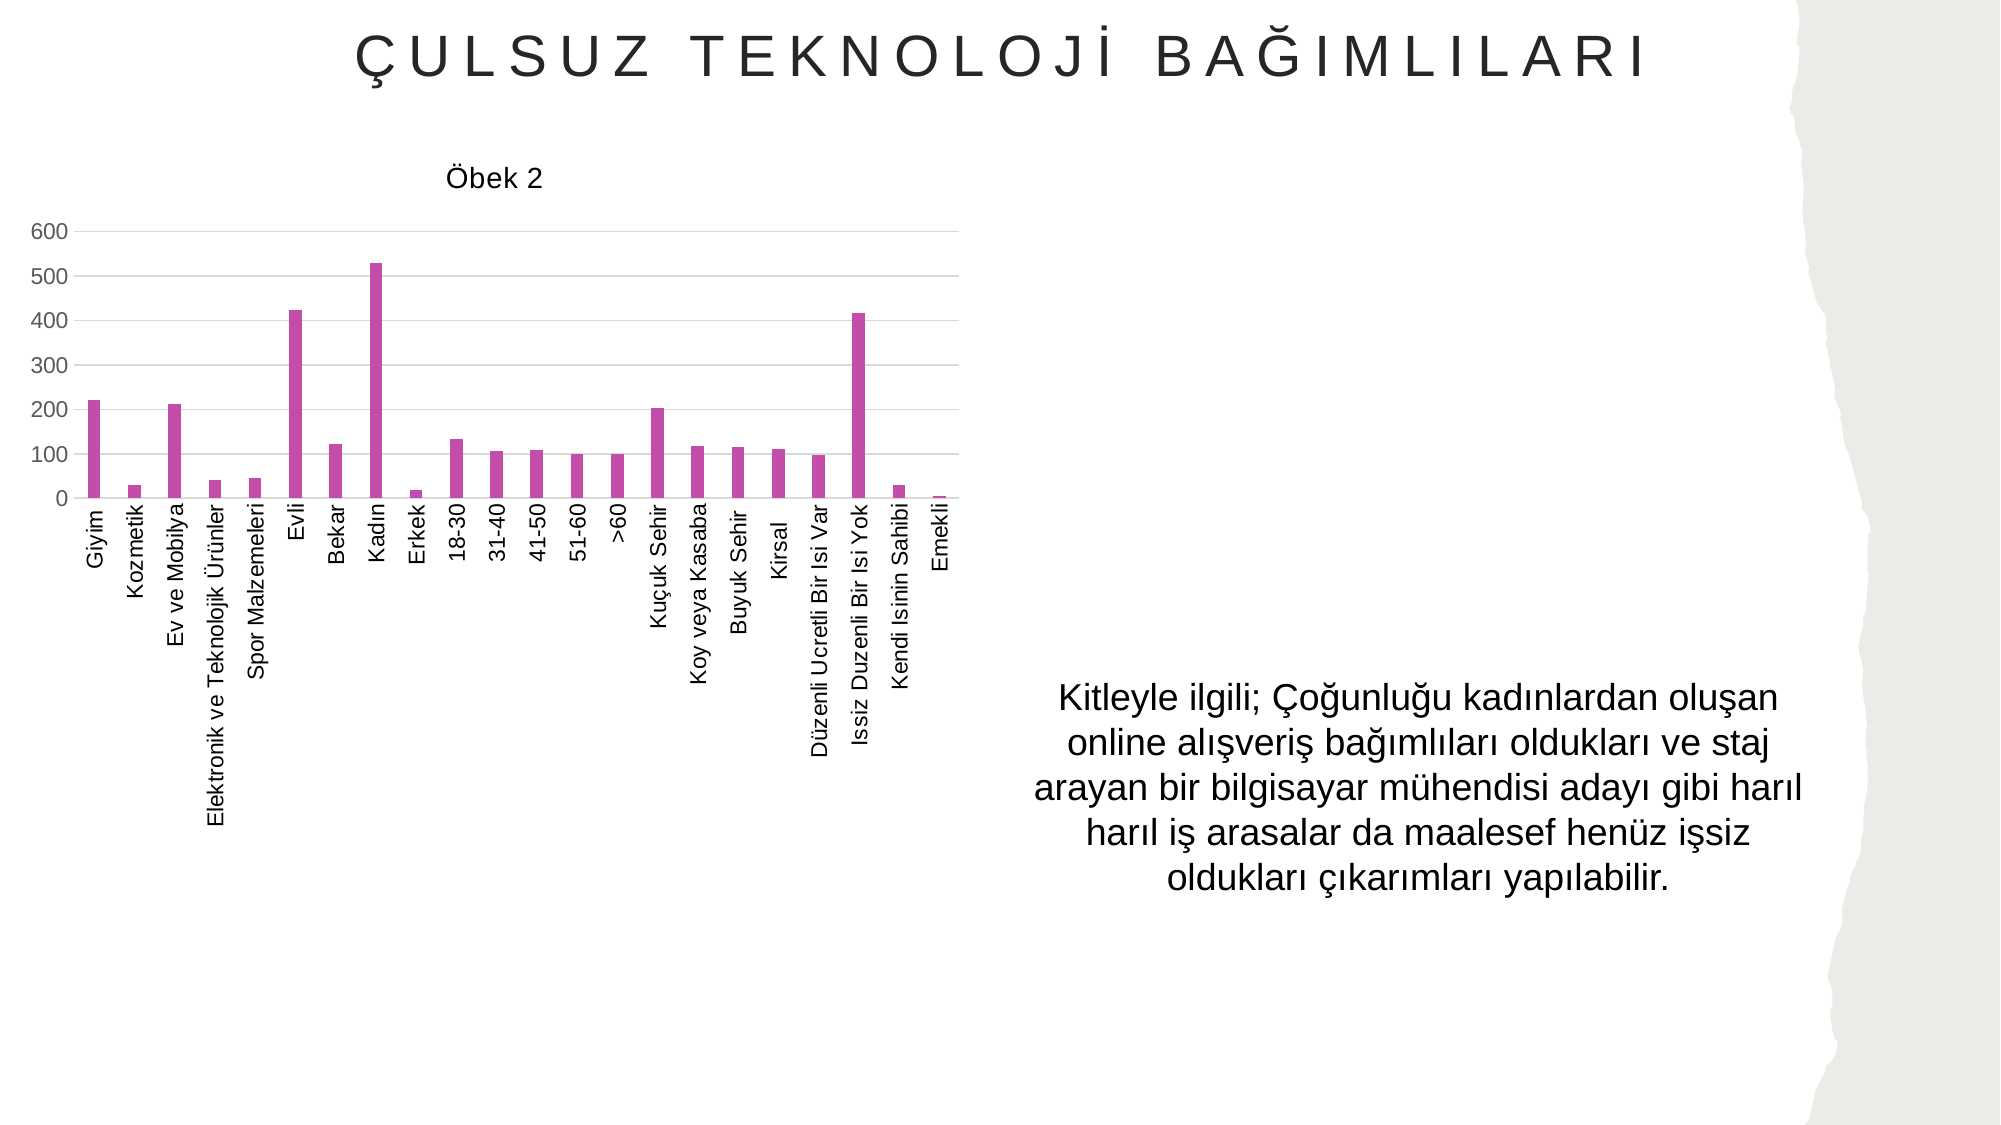

# ÇULSUZ TEKNOLOJİ BAĞIMLILARI

### Chart:

| Category | Öbek 2 |
|---|---|
| Giyim  | 221.0 |
| Kozmetik | 30.0 |
| Ev ve Mobilya | 211.0 |
| Elektronik ve Teknolojik Ürünler | 40.0 |
| Spor Malzemeleri | 45.0 |
| Evli | 424.0 |
| Bekar | 123.0 |
| Kadın | 528.0 |
| Erkek | 19.0 |
| 18-30 | 134.0 |
| 31-40 | 106.0 |
| 41-50 | 109.0 |
| 51-60 | 99.0 |
| >60 | 99.0 |
| Kuçuk Sehir | 203.0 |
| Koy veya Kasaba | 118.0 |
| Buyuk Sehir  | 115.0 |
|  Kirsal    | 111.0 |
| Düzenli Ucretli Bir Isi Var | 97.0 |
| Issiz Duzenli Bir Isi Yok | 417.0 |
| Kendi Isinin Sahibi | 29.0 |
| Emekli | 4.0 |
Kitleyle ilgili; Çoğunluğu kadınlardan oluşan online alışveriş bağımlıları oldukları ve staj arayan bir bilgisayar mühendisi adayı gibi harıl harıl iş arasalar da maalesef henüz işsiz oldukları çıkarımları yapılabilir.